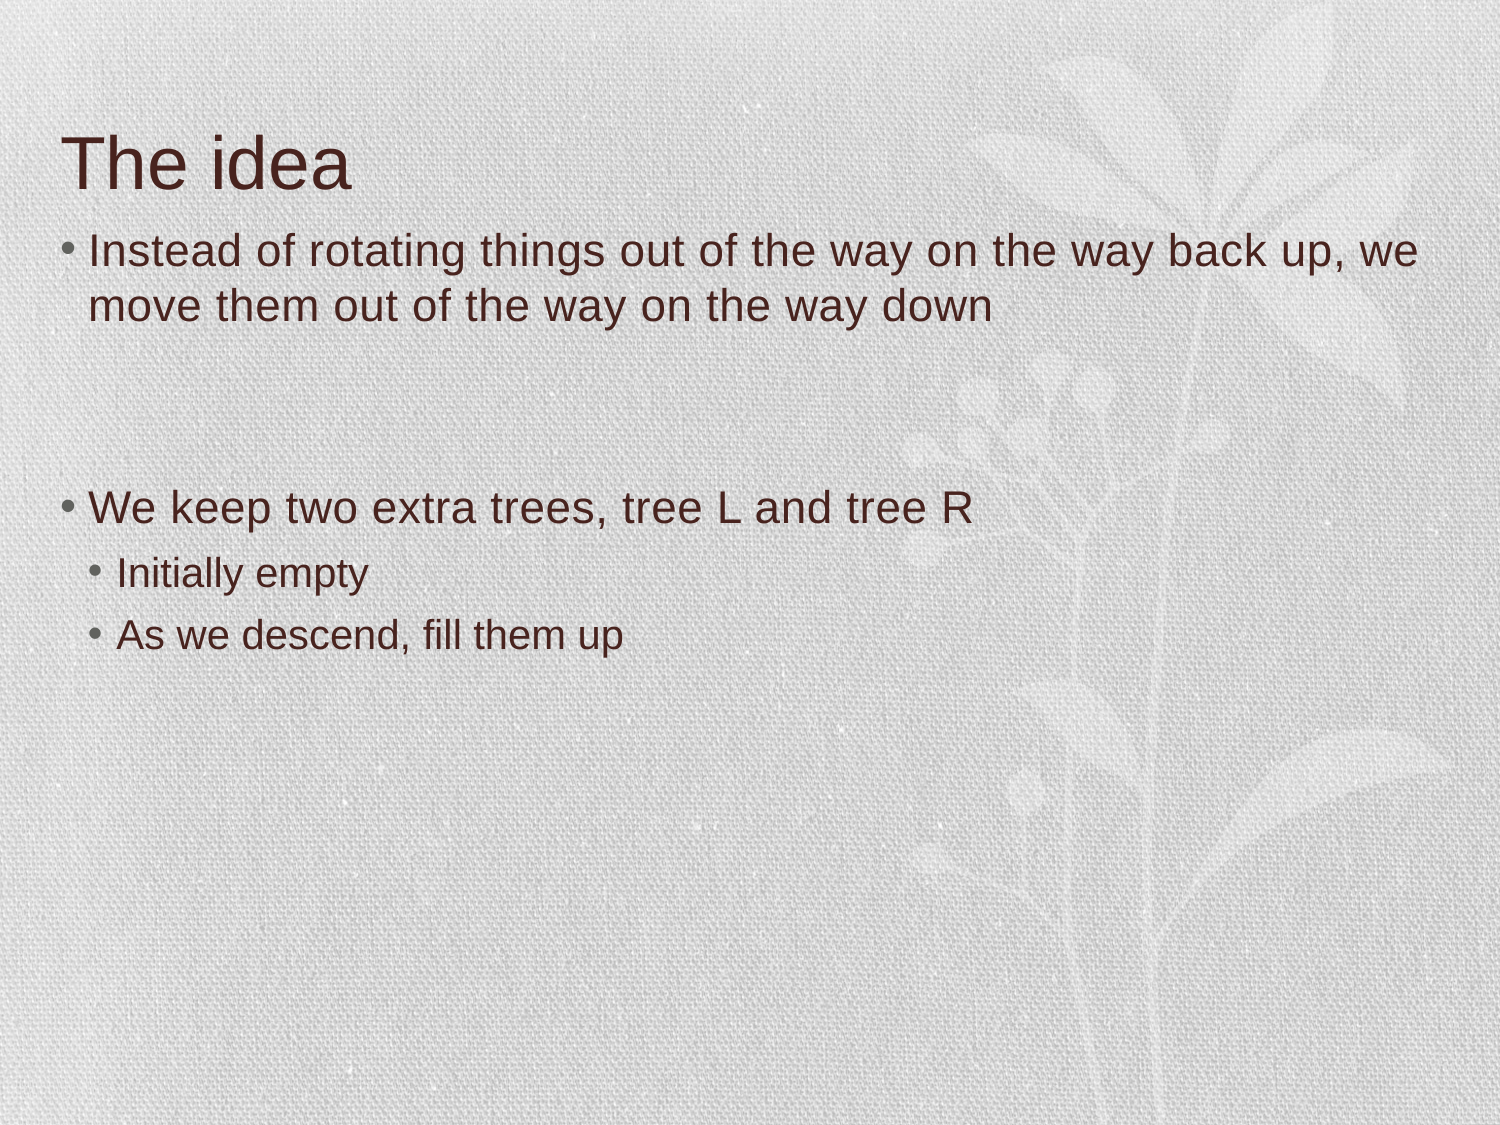

# The idea
Instead of rotating things out of the way on the way back up, we move them out of the way on the way down

We keep two extra trees, tree L and tree R
Initially empty
As we descend, fill them up